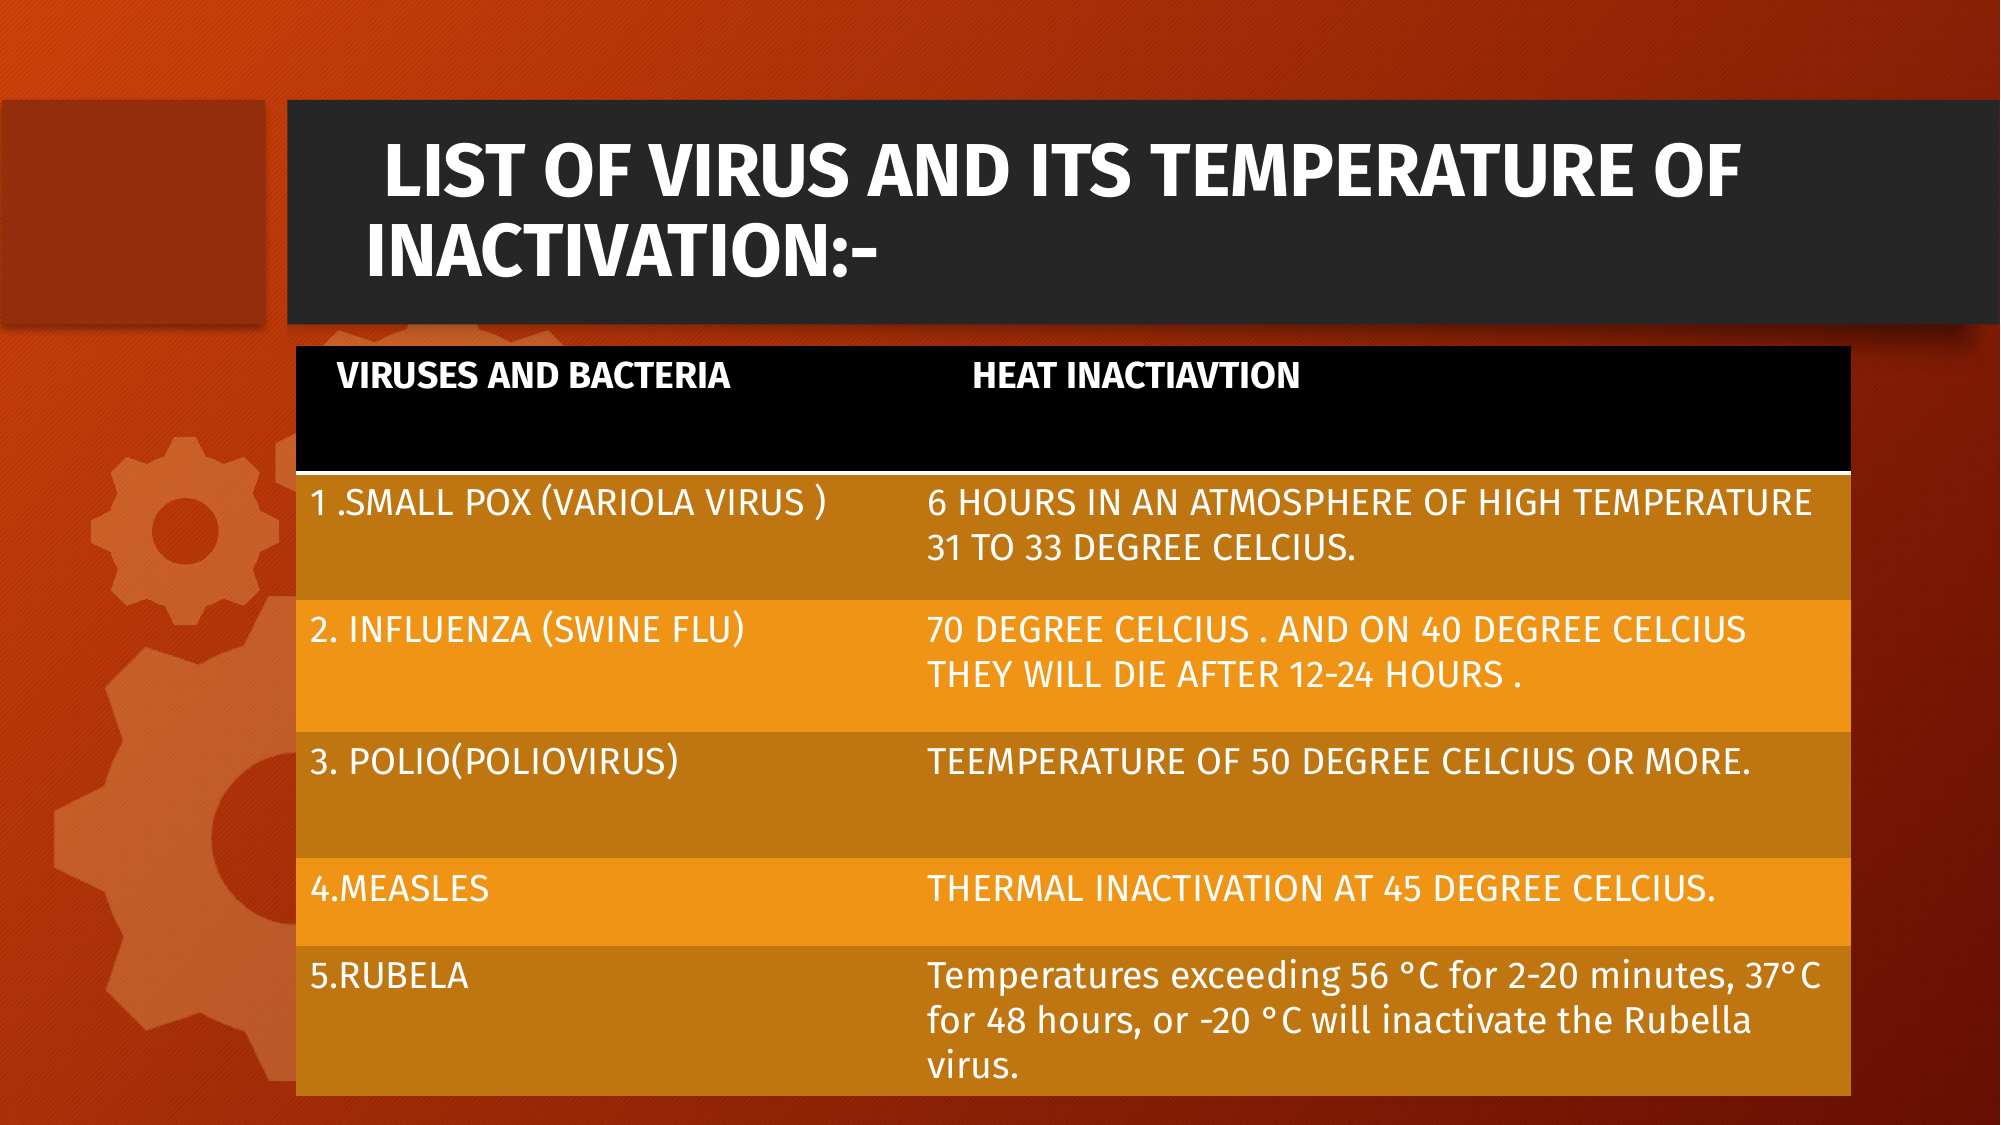

# LIST OF VIRUS AND ITS TEMPERATURE OF INACTIVATION:-​
| VIRUSES AND BACTERIA | HEAT INACTIAVTION |
| --- | --- |
| 1 .SMALL POX (VARIOLA VIRUS ) | 6 HOURS IN AN ATMOSPHERE OF HIGH TEMPERATURE 31 TO 33 DEGREE CELCIUS.​ |
| 2. INFLUENZA (SWINE FLU)​ | 70 DEGREE CELCIUS . AND ON 40 DEGREE CELCIUS THEY WILL DIE AFTER 12-24 HOURS .​ |
| 3. POLIO(POLIOVIRUS)​ | TEEMPERATURE OF 50 DEGREE CELCIUS OR MORE. |
| 4.MEASLES ​ | THERMAL INACTIVATION AT 45 DEGREE CELCIUS. |
| 5.RUBELA​ | Temperatures exceeding 56 °C for 2-20 minutes, 37°C for 48 hours, or -20 °C will inactivate the Rubella virus​. |